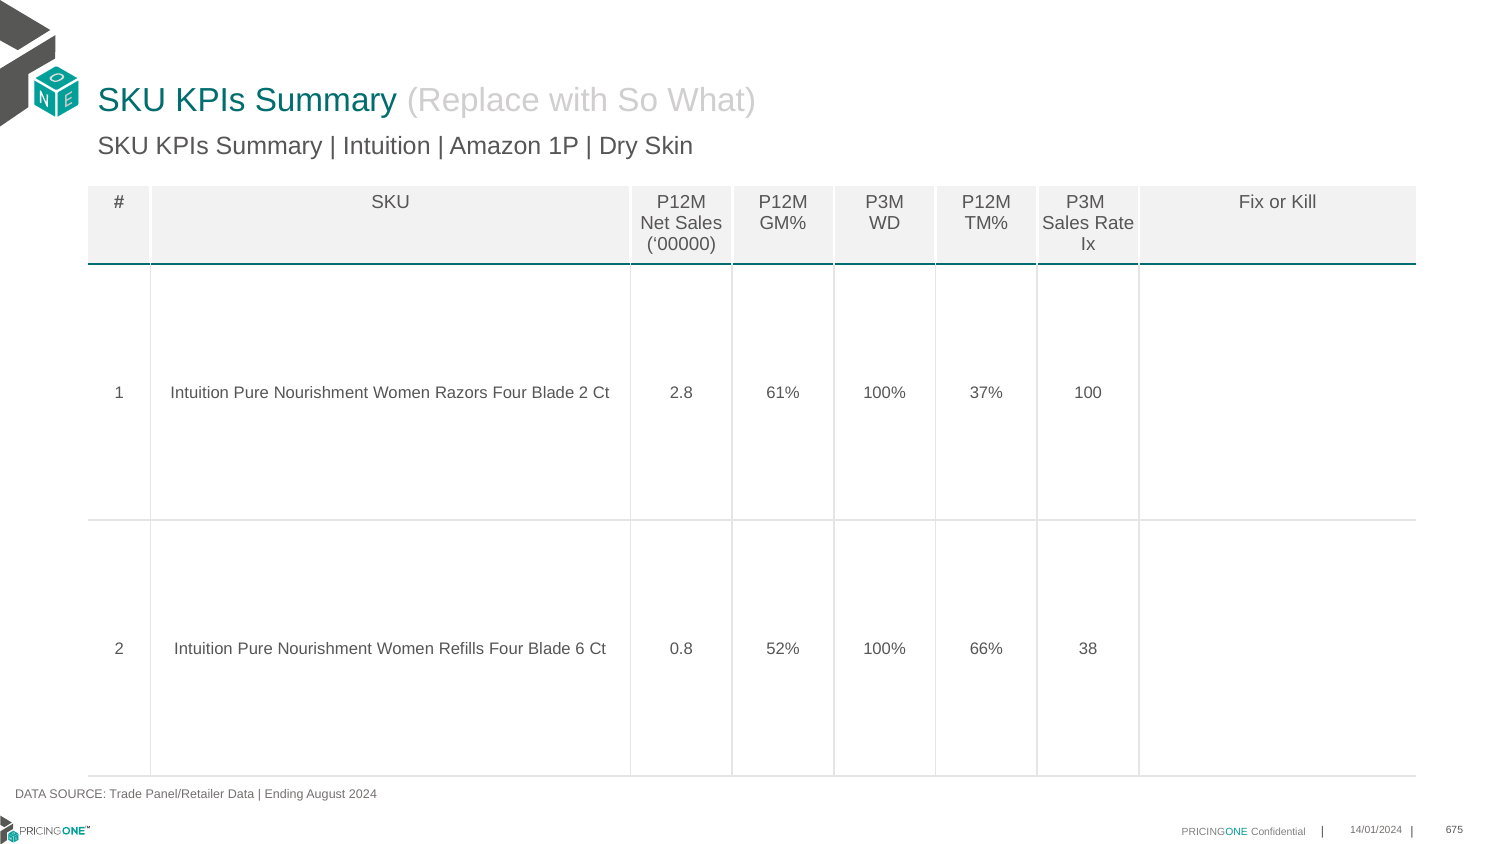

# SKU KPIs Summary (Replace with So What)
SKU KPIs Summary | Intuition | Amazon 1P | Dry Skin
| # | SKU | P12M Net Sales (‘00000) | P12M GM% | P3M WD | P12M TM% | P3M Sales Rate Ix | Fix or Kill |
| --- | --- | --- | --- | --- | --- | --- | --- |
| 1 | Intuition Pure Nourishment Women Razors Four Blade 2 Ct | 2.8 | 61% | 100% | 37% | 100 |  |
| 2 | Intuition Pure Nourishment Women Refills Four Blade 6 Ct | 0.8 | 52% | 100% | 66% | 38 |  |
DATA SOURCE: Trade Panel/Retailer Data | Ending August 2024

14/01/2024
675